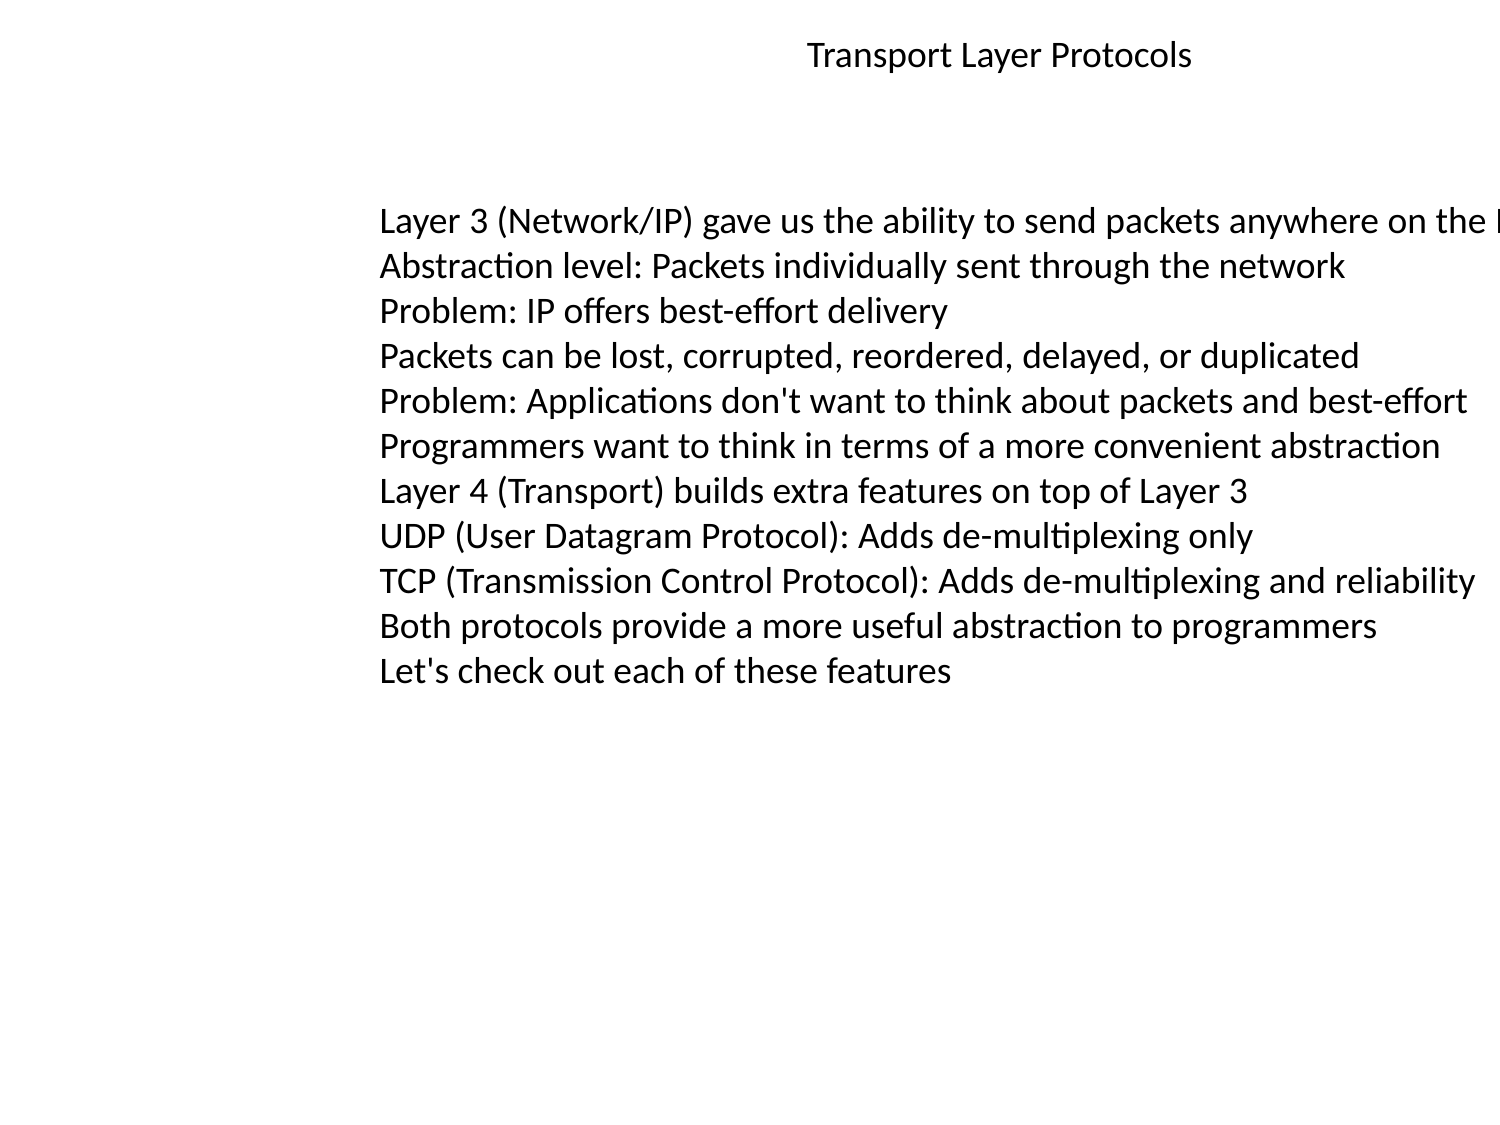

Transport Layer Protocols
Layer 3 (Network/IP) gave us the ability to send packets anywhere on the Internet
Abstraction level: Packets individually sent through the network
Problem: IP offers best-effort delivery
Packets can be lost, corrupted, reordered, delayed, or duplicated
Problem: Applications don't want to think about packets and best-effort
Programmers want to think in terms of a more convenient abstraction
Layer 4 (Transport) builds extra features on top of Layer 3
UDP (User Datagram Protocol): Adds de-multiplexing only
TCP (Transmission Control Protocol): Adds de-multiplexing and reliability
Both protocols provide a more useful abstraction to programmers
Let's check out each of these features